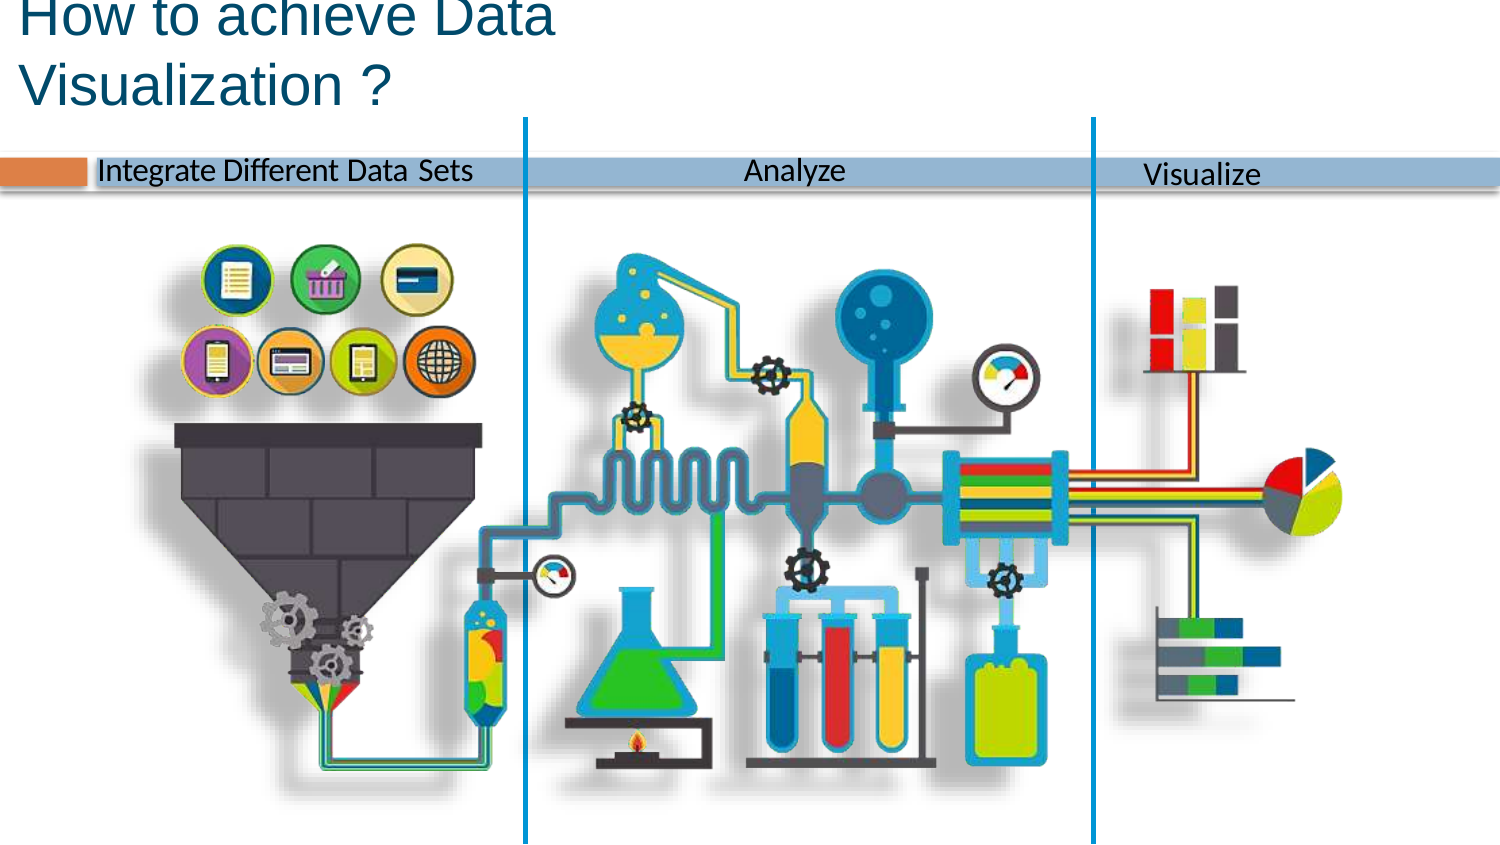

# How to achieve Data Visualization ?

Integrate Different Data Sets
Analyze
Visualize